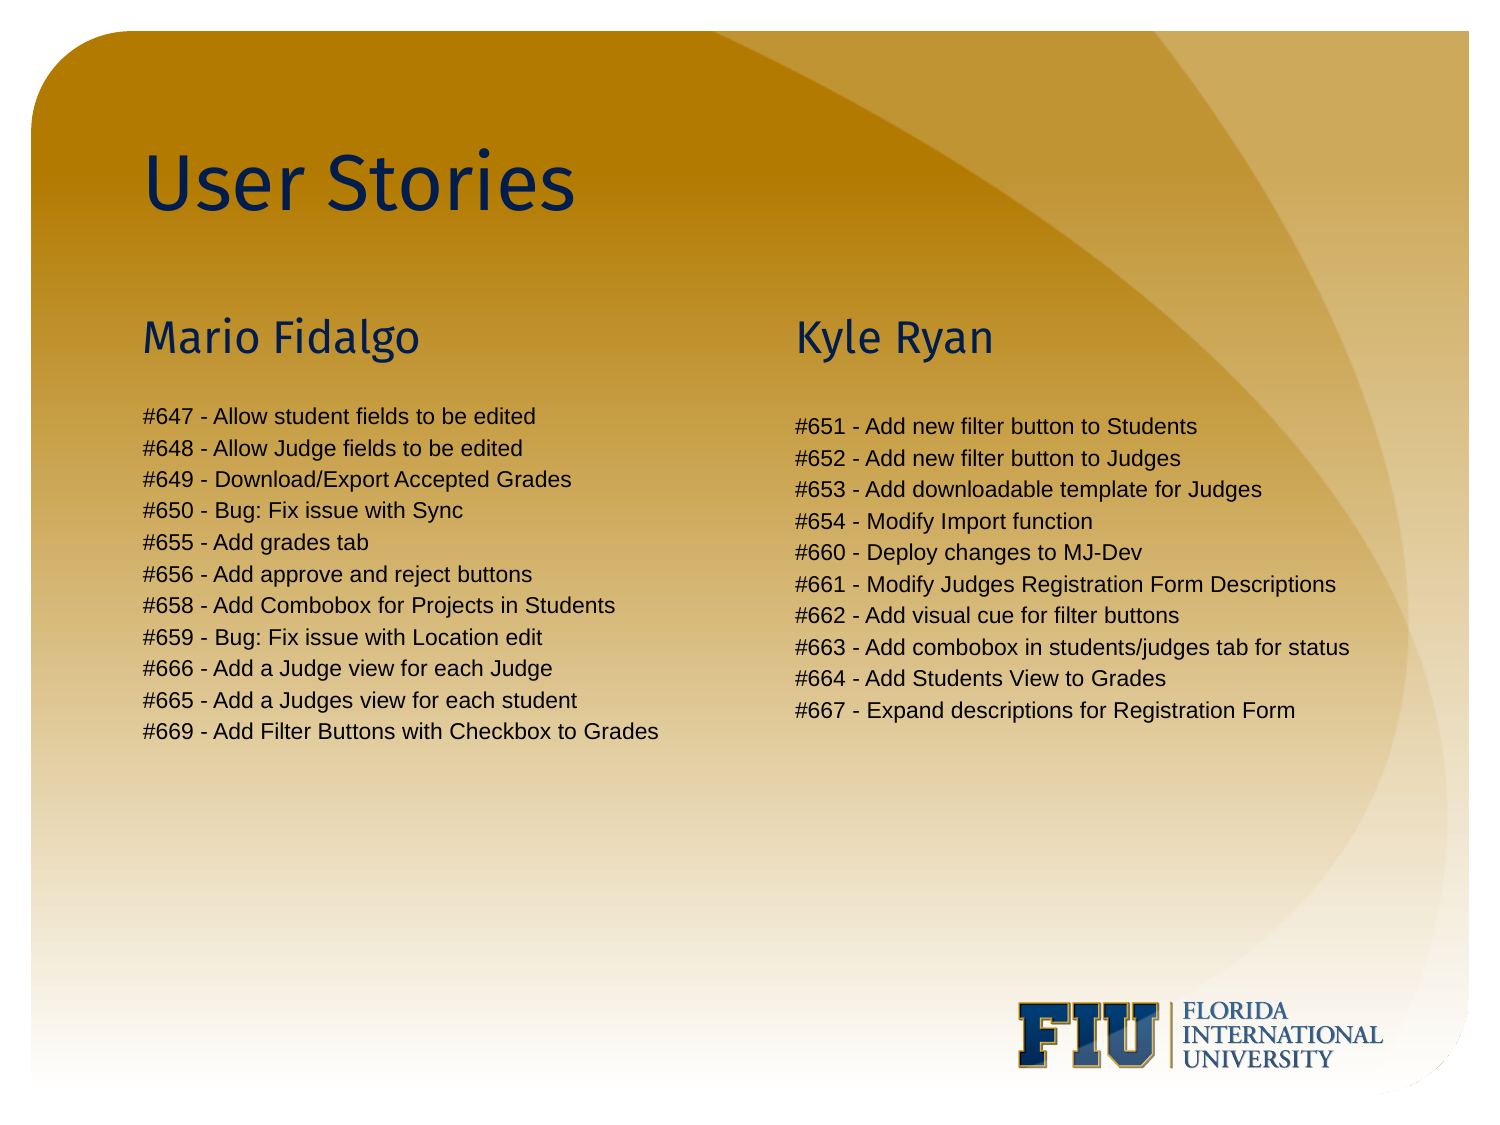

# User Stories
Mario Fidalgo

#647 - Allow student fields to be edited
#648 - Allow Judge fields to be edited
#649 - Download/Export Accepted Grades
#650 - Bug: Fix issue with Sync
#655 - Add grades tab
#656 - Add approve and reject buttons
#658 - Add Combobox for Projects in Students
#659 - Bug: Fix issue with Location edit
#666 - Add a Judge view for each Judge
#665 - Add a Judges view for each student
#669 - Add Filter Buttons with Checkbox to Grades

Kyle Ryan

#651 - Add new filter button to Students
#652 - Add new filter button to Judges
#653 - Add downloadable template for Judges
#654 - Modify Import function
#660 - Deploy changes to MJ-Dev
#661 - Modify Judges Registration Form Descriptions
#662 - Add visual cue for filter buttons
#663 - Add combobox in students/judges tab for status
#664 - Add Students View to Grades
#667 - Expand descriptions for Registration Form